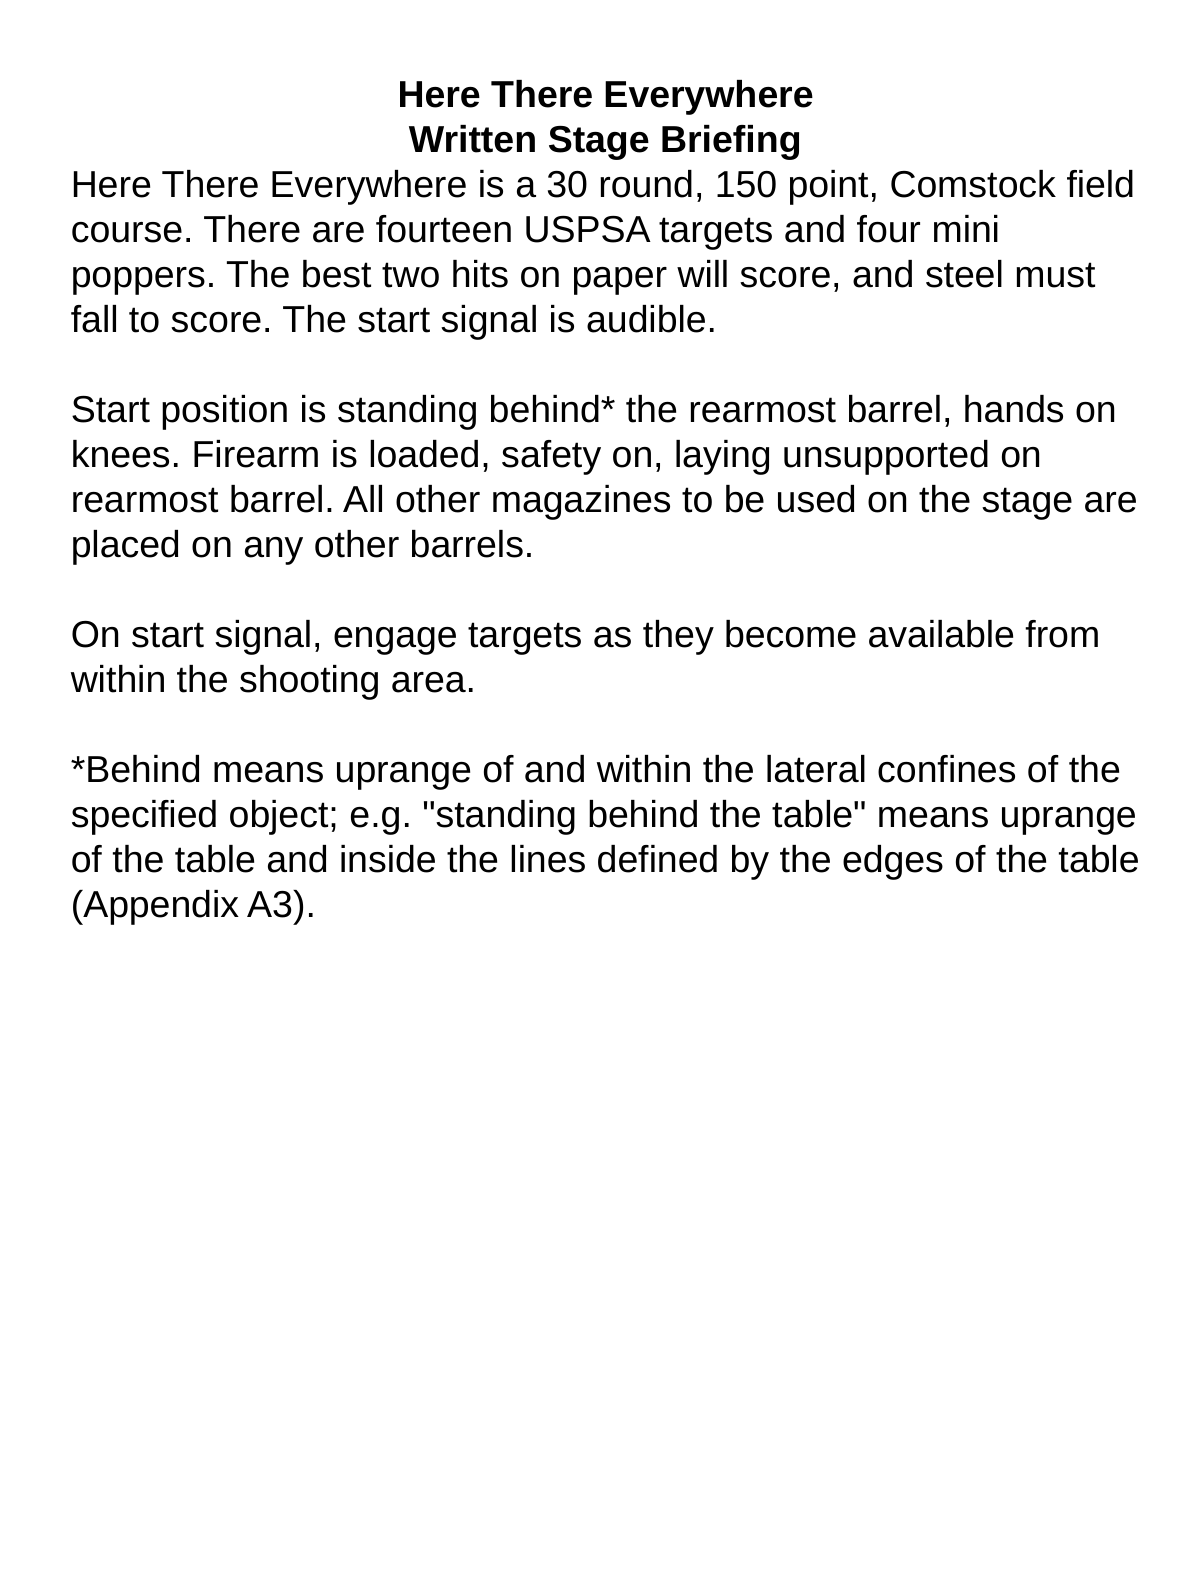

Here There Everywhere
Written Stage Briefing
Here There Everywhere is a 30 round, 150 point, Comstock field course. There are fourteen USPSA targets and four mini poppers. The best two hits on paper will score, and steel must fall to score. The start signal is audible.

Start position is standing behind* the rearmost barrel, hands on knees. Firearm is loaded, safety on, laying unsupported on rearmost barrel. All other magazines to be used on the stage are placed on any other barrels.

On start signal, engage targets as they become available from within the shooting area.

*Behind means uprange of and within the lateral confines of the specified object; e.g. "standing behind the table" means uprange of the table and inside the lines defined by the edges of the table (Appendix A3).